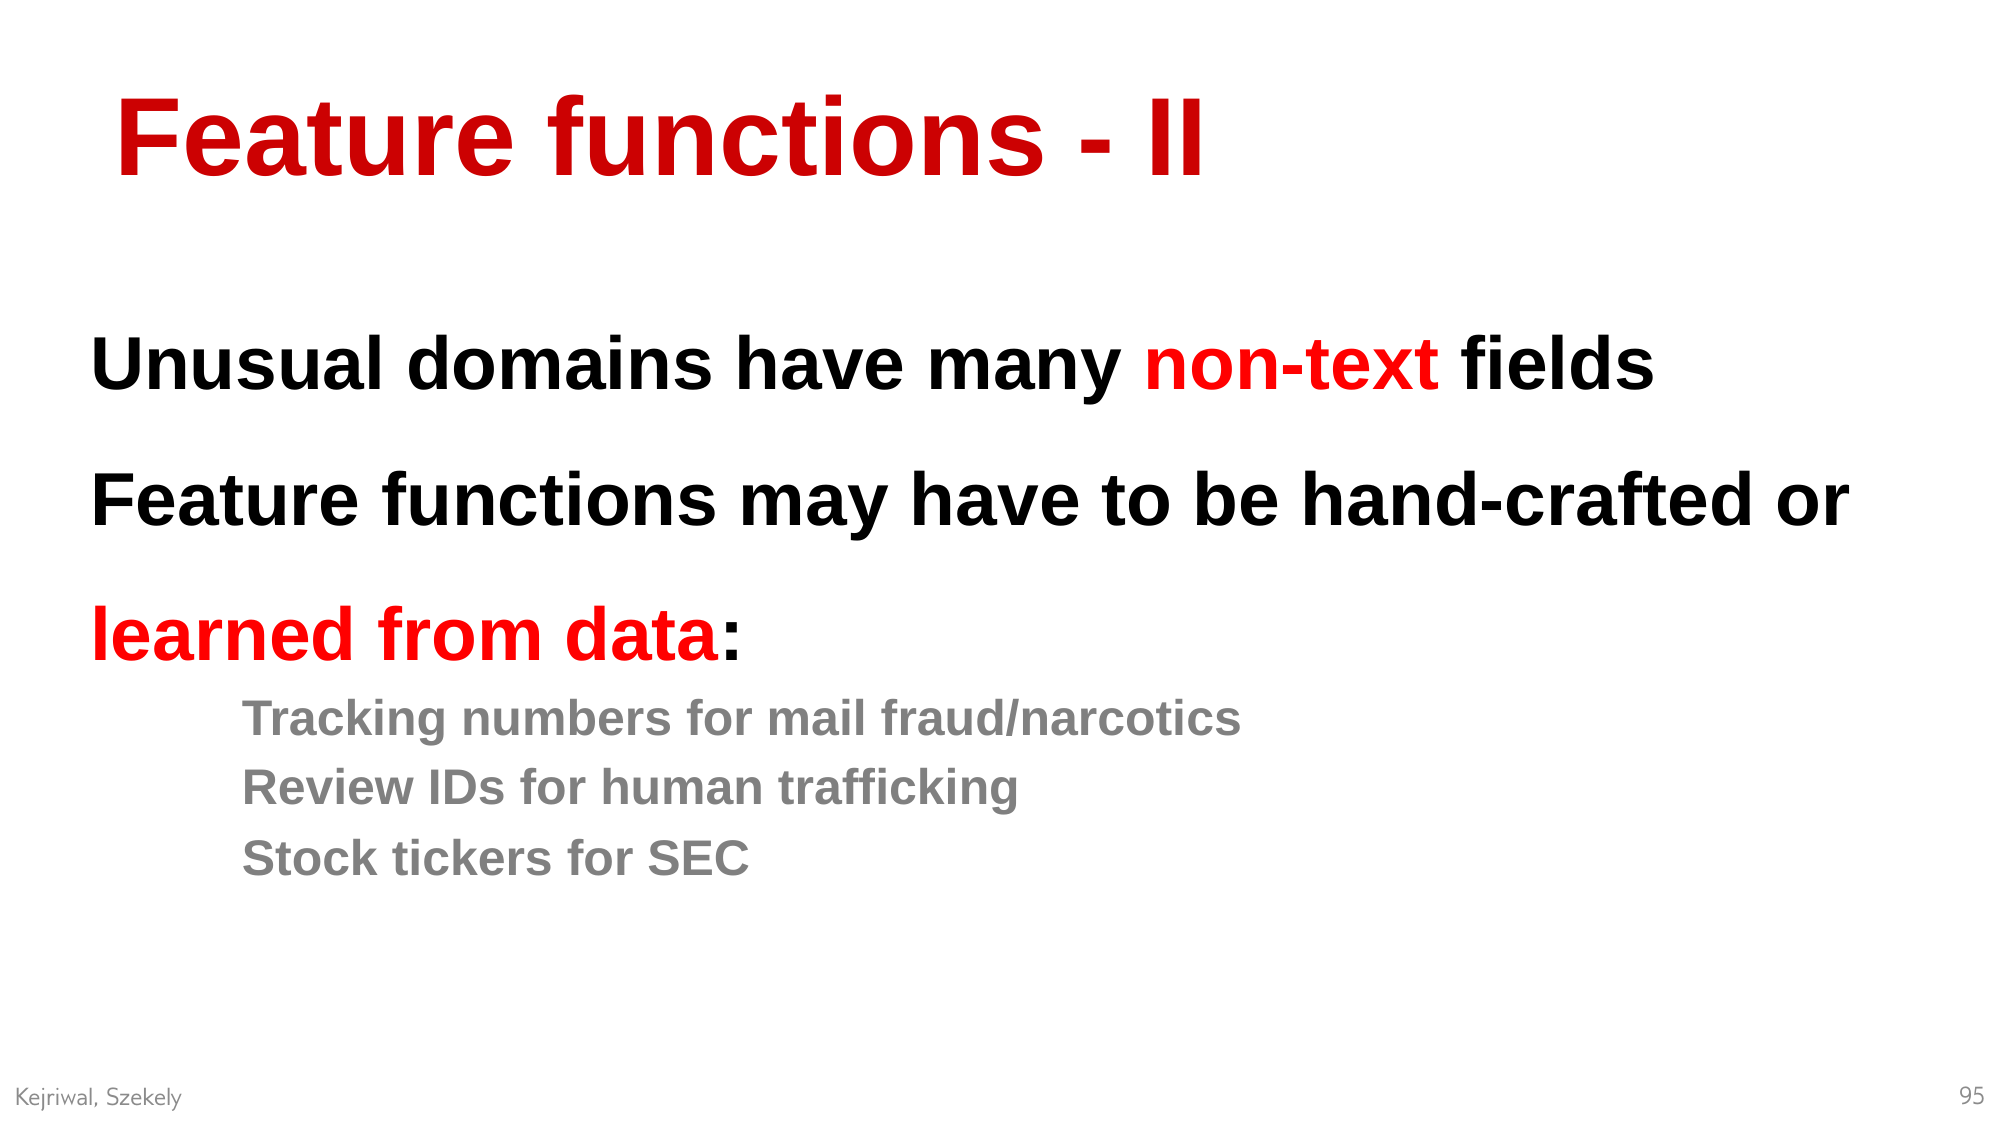

# Feature functions - II
Unusual domains have many non-text fields Feature functions may have to be hand-crafted or learned from data:
	Tracking numbers for mail fraud/narcotics
	Review IDs for human trafficking
	Stock tickers for SEC
95
Kejriwal, Szekely